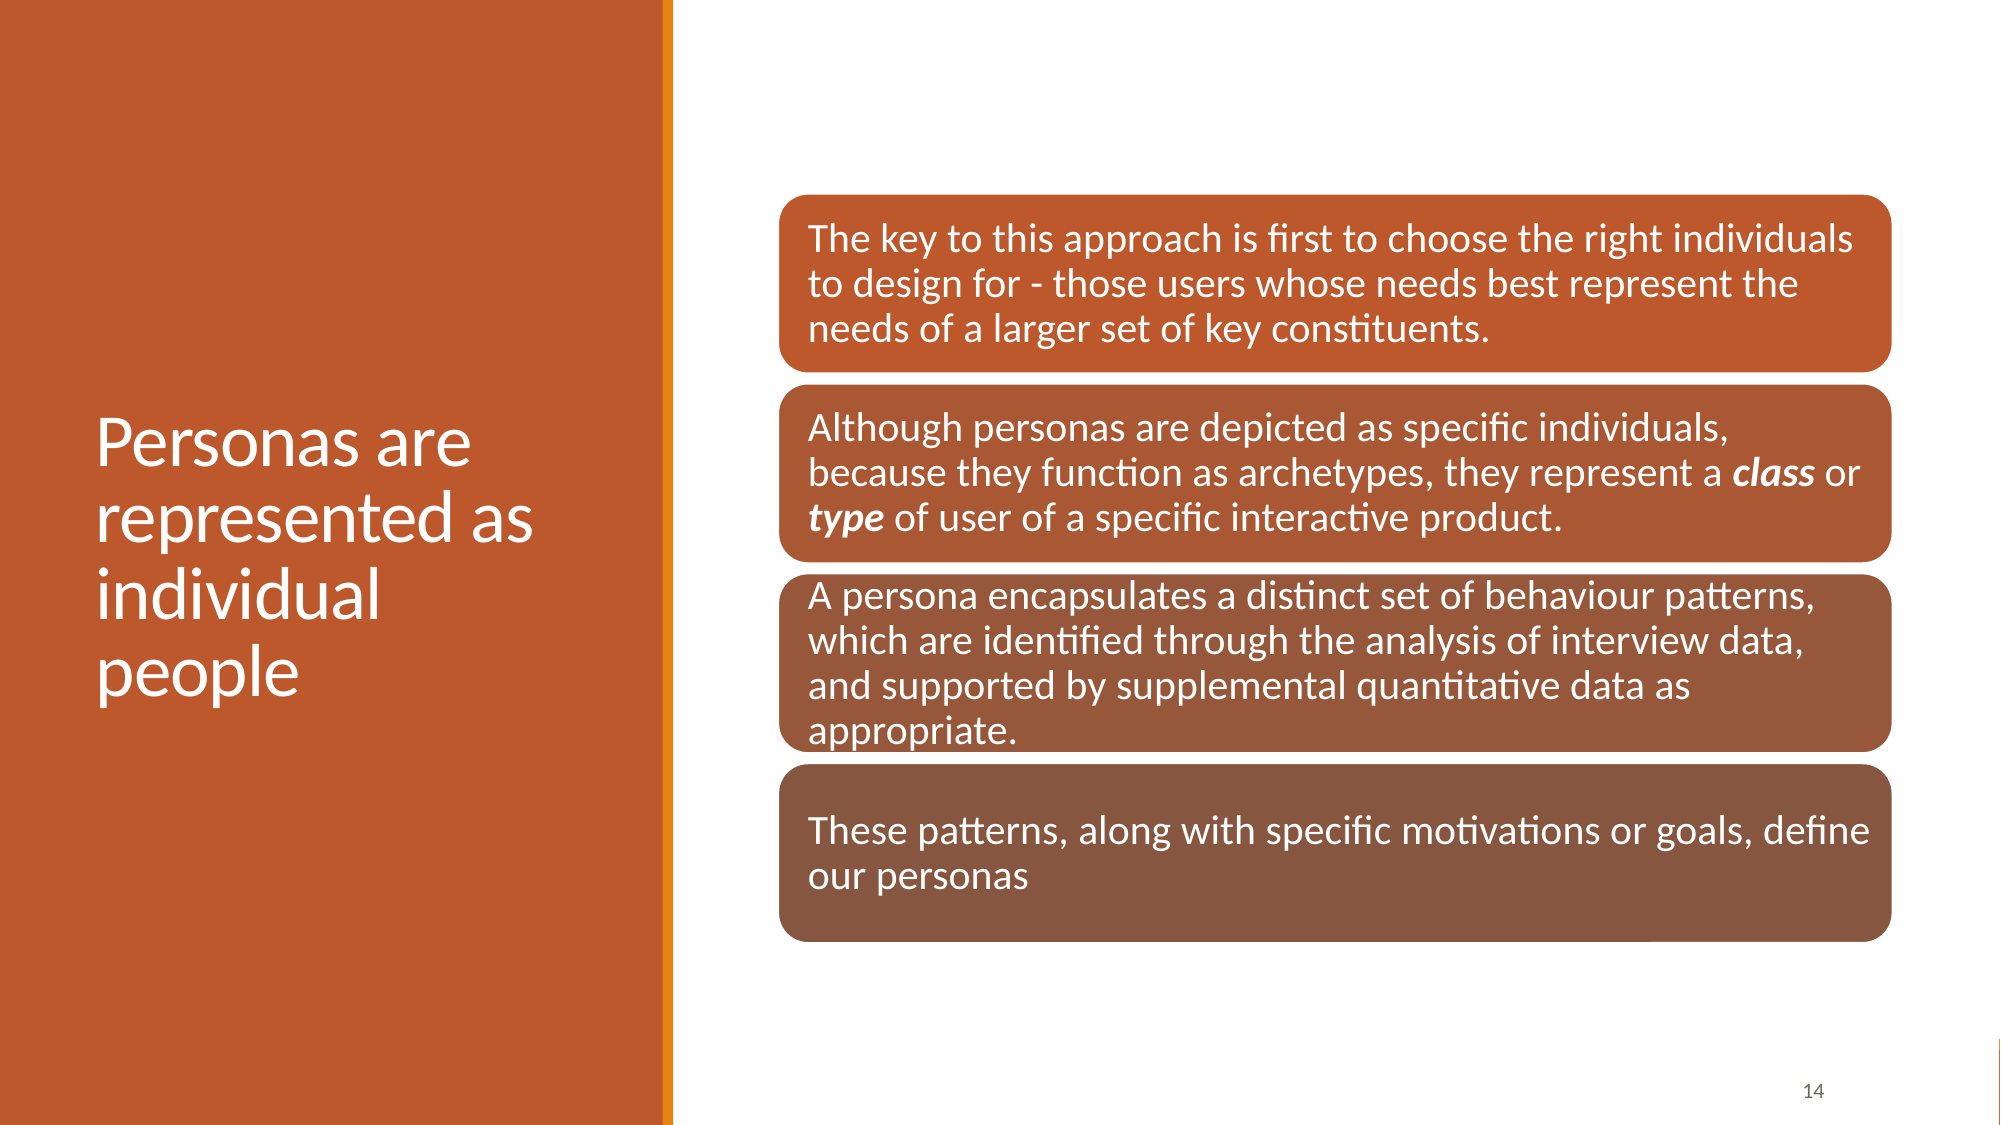

# Personas are represented as individual people
The key to this approach is first to choose the right individuals to design for - those users whose needs best represent the needs of a larger set of key constituents.
Although personas are depicted as specific individuals, because they function as archetypes, they represent a class or type of user of a specific interactive product.
A persona encapsulates a distinct set of behaviour patterns, which are identified through the analysis of interview data, and supported by supplemental quantitative data as appropriate.
These patterns, along with specific motivations or goals, define our personas
14